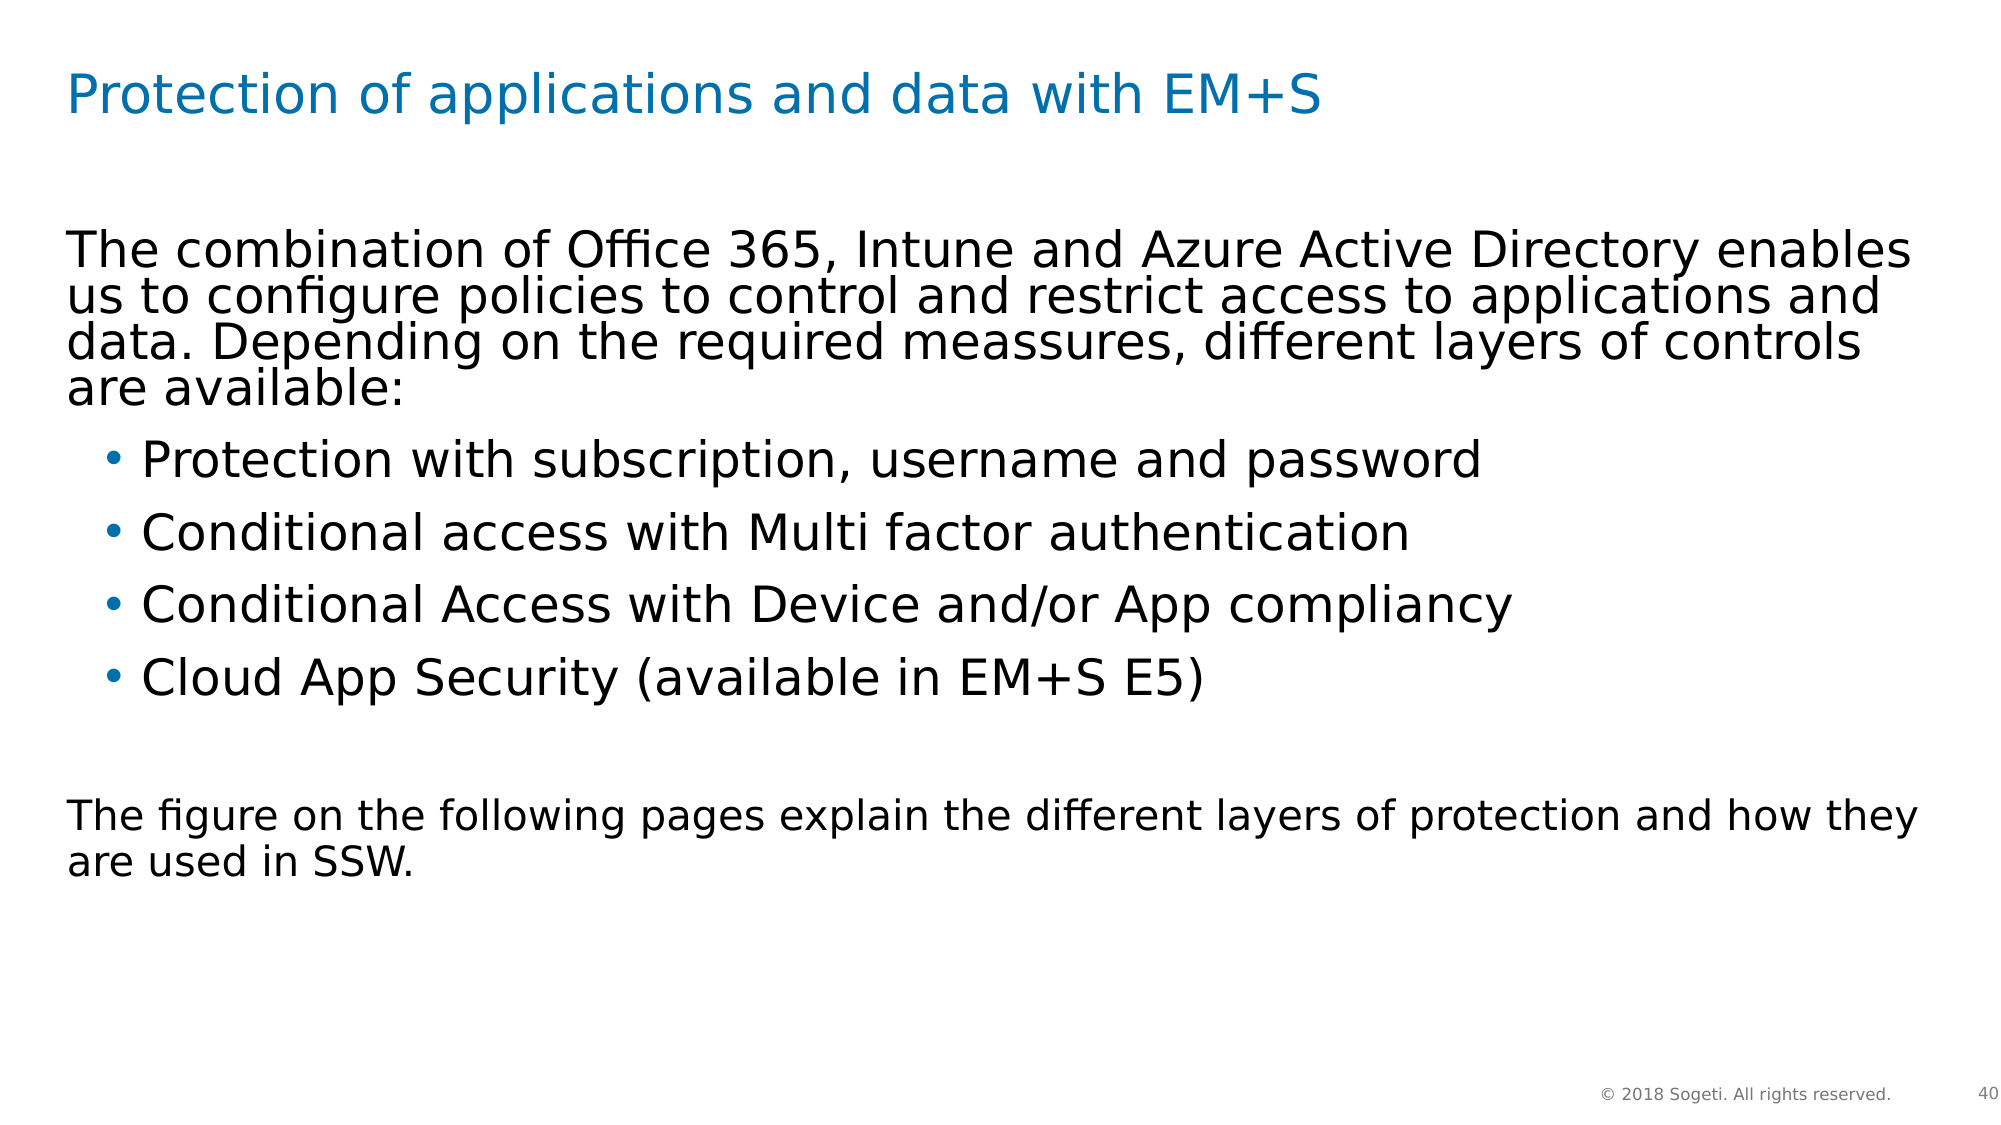

# Protection of applications and data with EM+S
The combination of Office 365, Intune and Azure Active Directory enables us to configure policies to control and restrict access to applications and data. Depending on the required meassures, different layers of controls are available:
Protection with subscription, username and password
Conditional access with Multi factor authentication
Conditional Access with Device and/or App compliancy
Cloud App Security (available in EM+S E5)

The figure on the following pages explain the different layers of protection and how they are used in SSW.